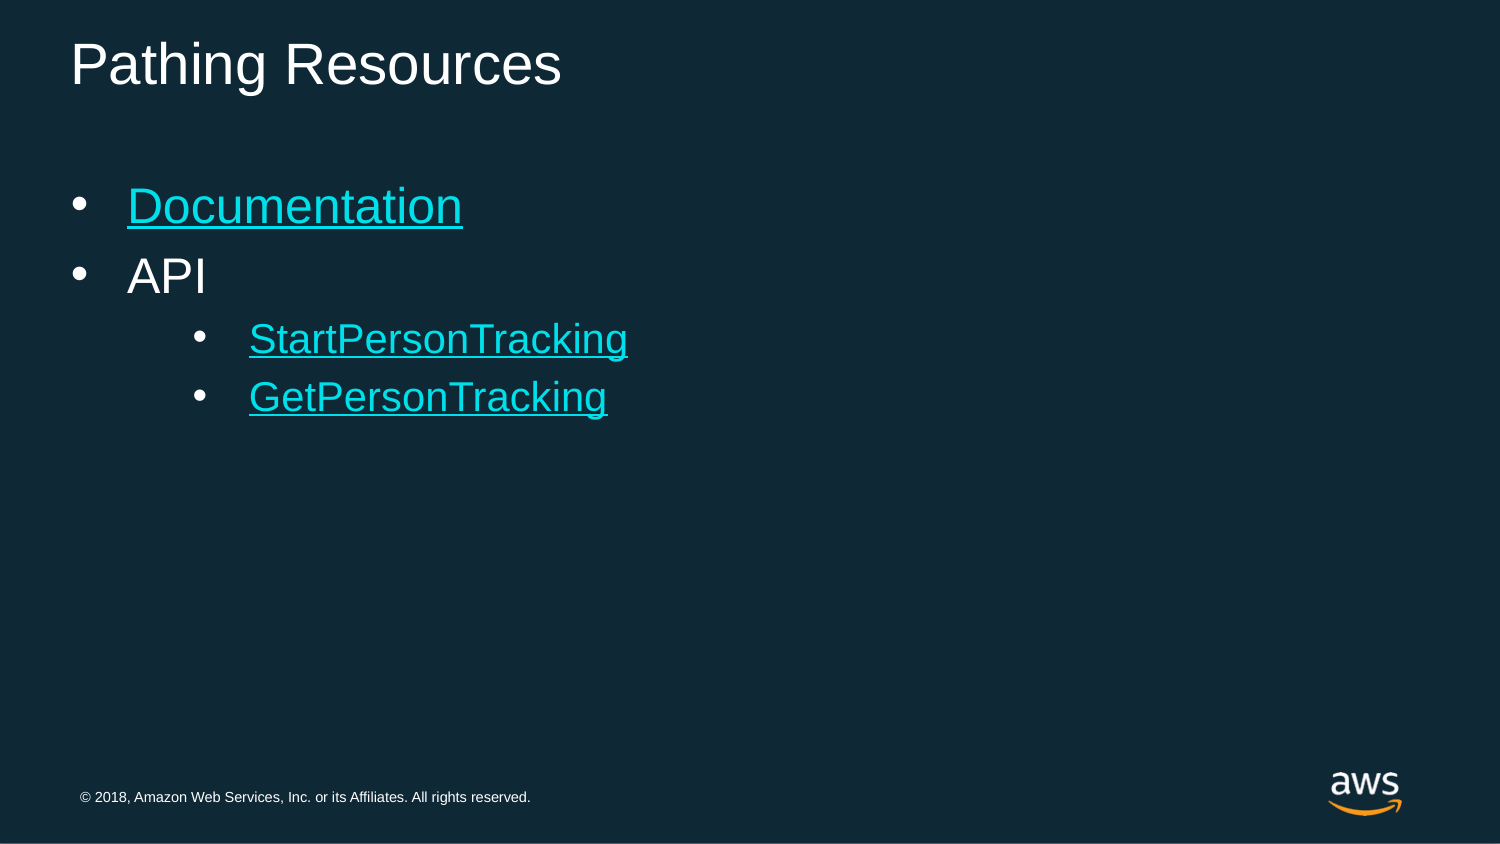

# Pathing Resources
Documentation
API
StartPersonTracking
GetPersonTracking